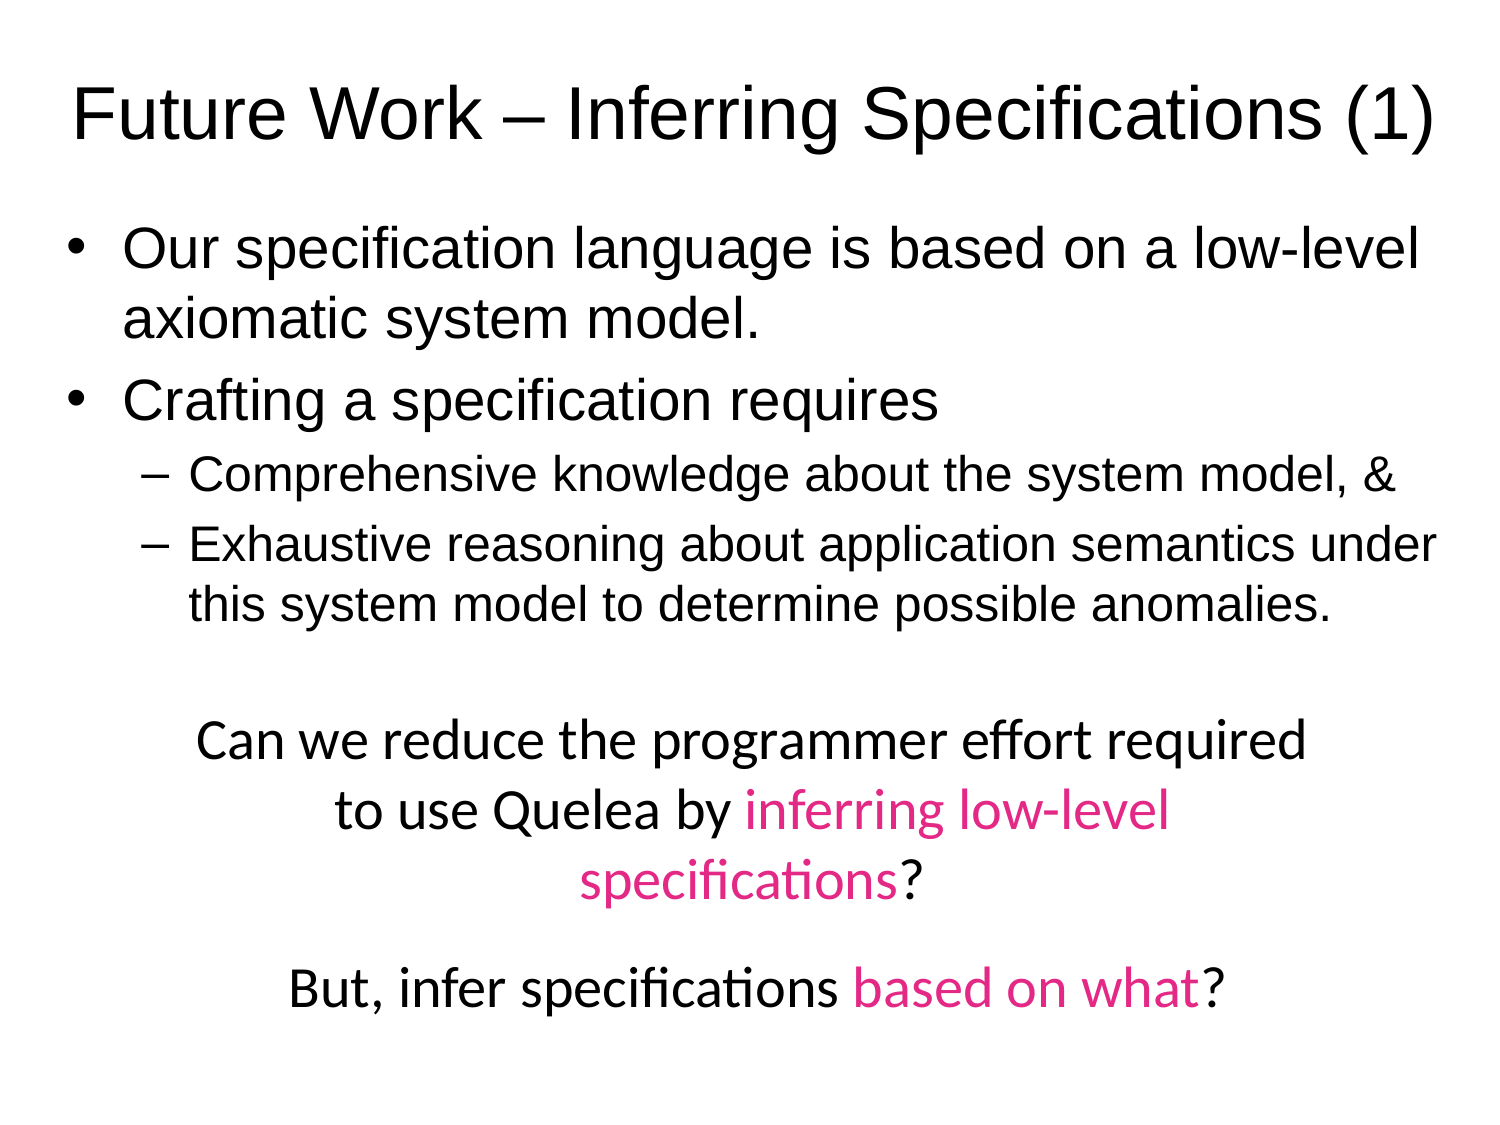

# Future Work – Inferring Specifications (1)
Our specification language is based on a low-level axiomatic system model.
Crafting a specification requires
Comprehensive knowledge about the system model, &
Exhaustive reasoning about application semantics under this system model to determine possible anomalies.
Can we reduce the programmer effort required to use Quelea by inferring low-level specifications?
But, infer specifications based on what?